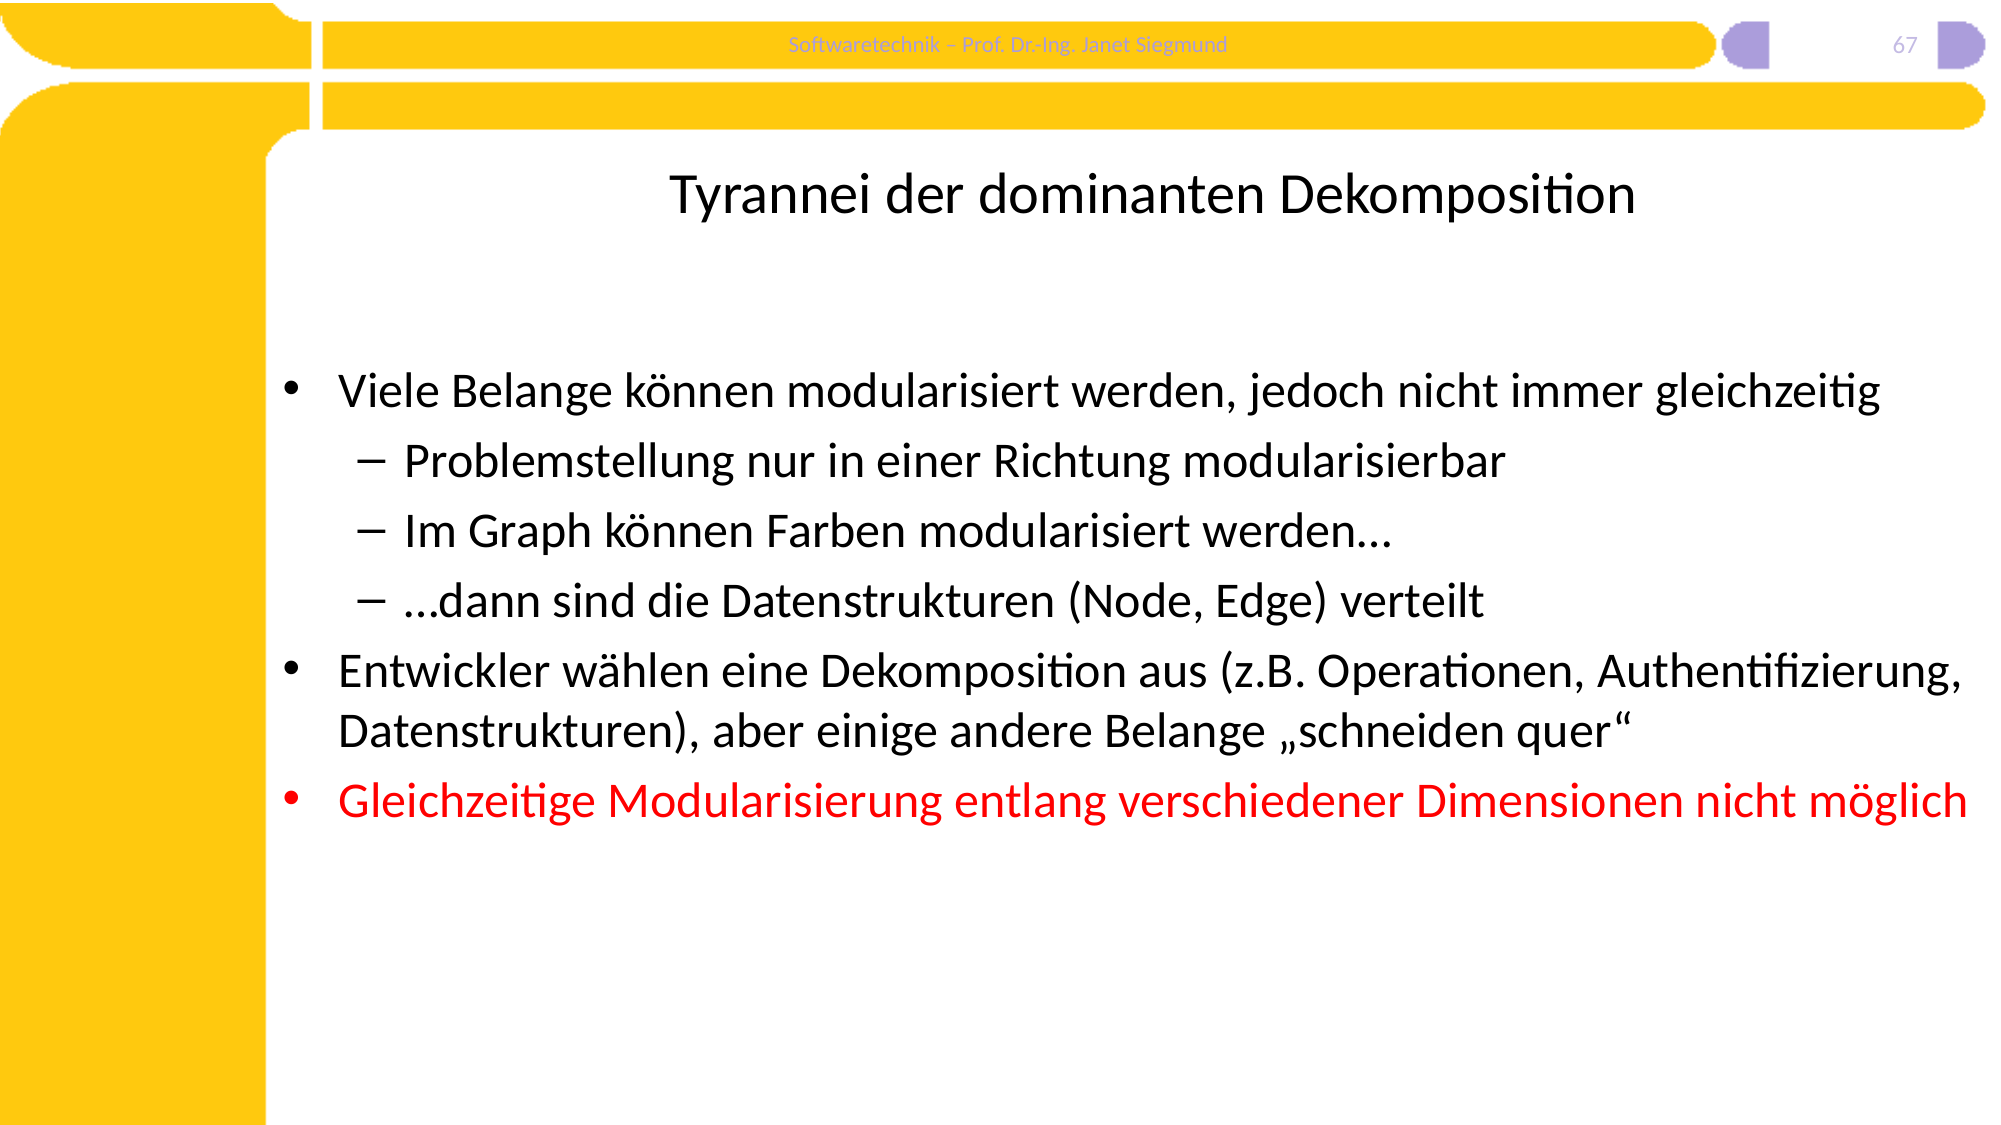

67
# Tyrannei der dominanten Dekomposition
Viele Belange können modularisiert werden, jedoch nicht immer gleichzeitig
Problemstellung nur in einer Richtung modularisierbar
Im Graph können Farben modularisiert werden…
…dann sind die Datenstrukturen (Node, Edge) verteilt
Entwickler wählen eine Dekomposition aus (z.B. Operationen, Authentifizierung, Datenstrukturen), aber einige andere Belange „schneiden quer“
Gleichzeitige Modularisierung entlang verschiedener Dimensionen nicht möglich